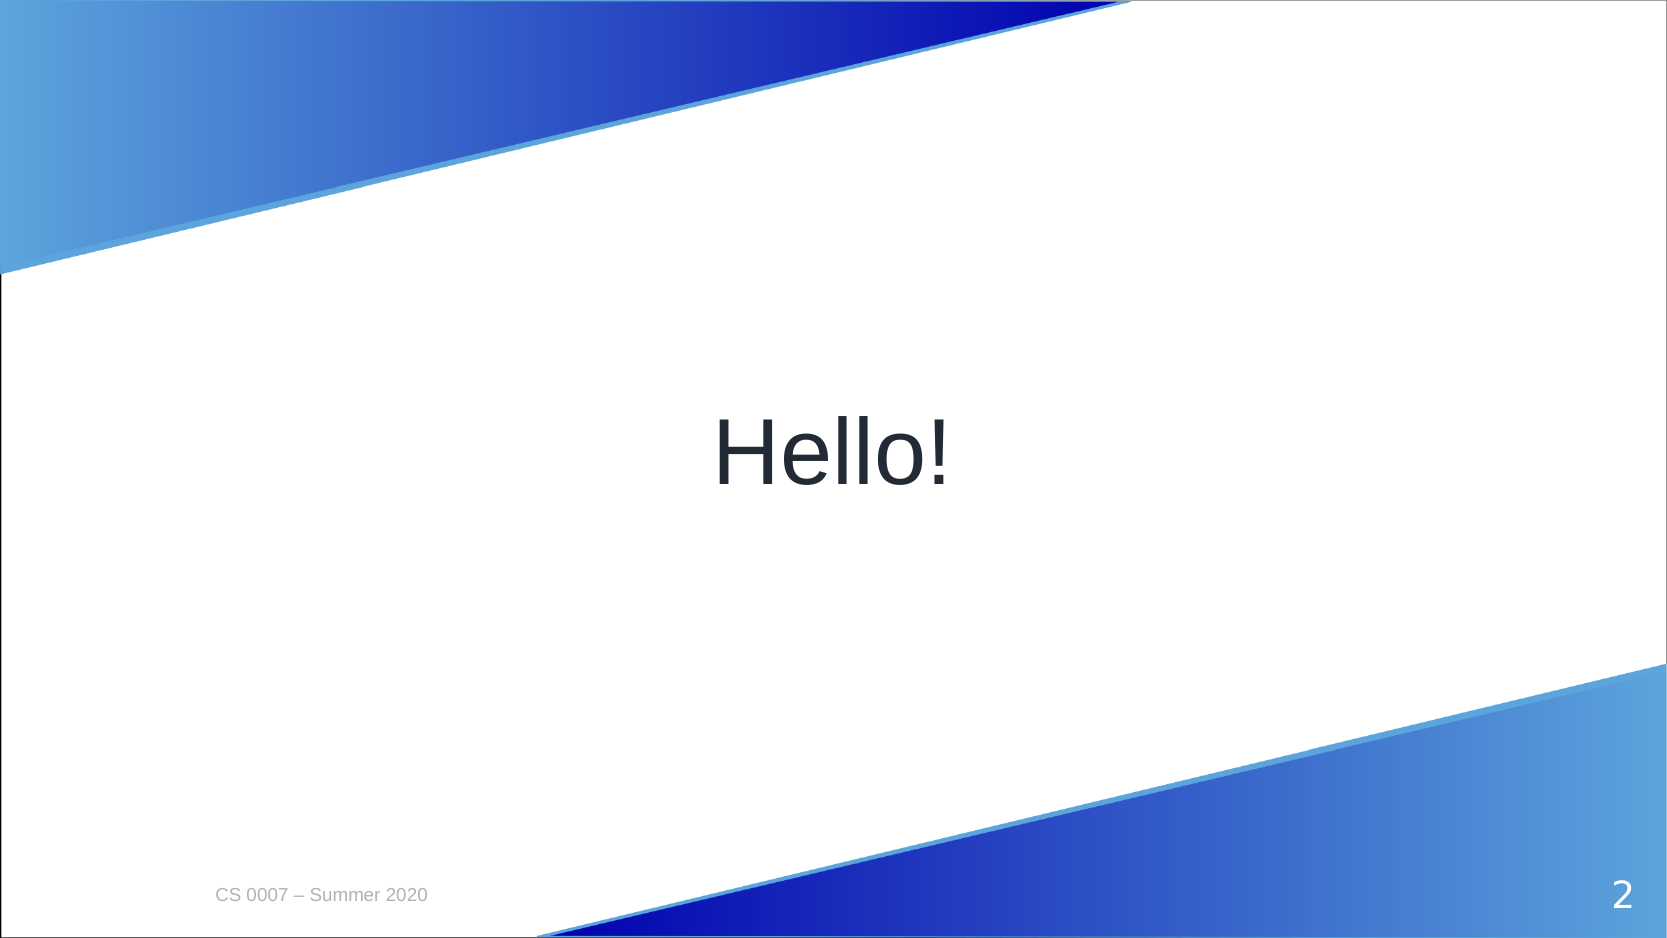

# Hello!

CS 0007 – Summer 2020
2